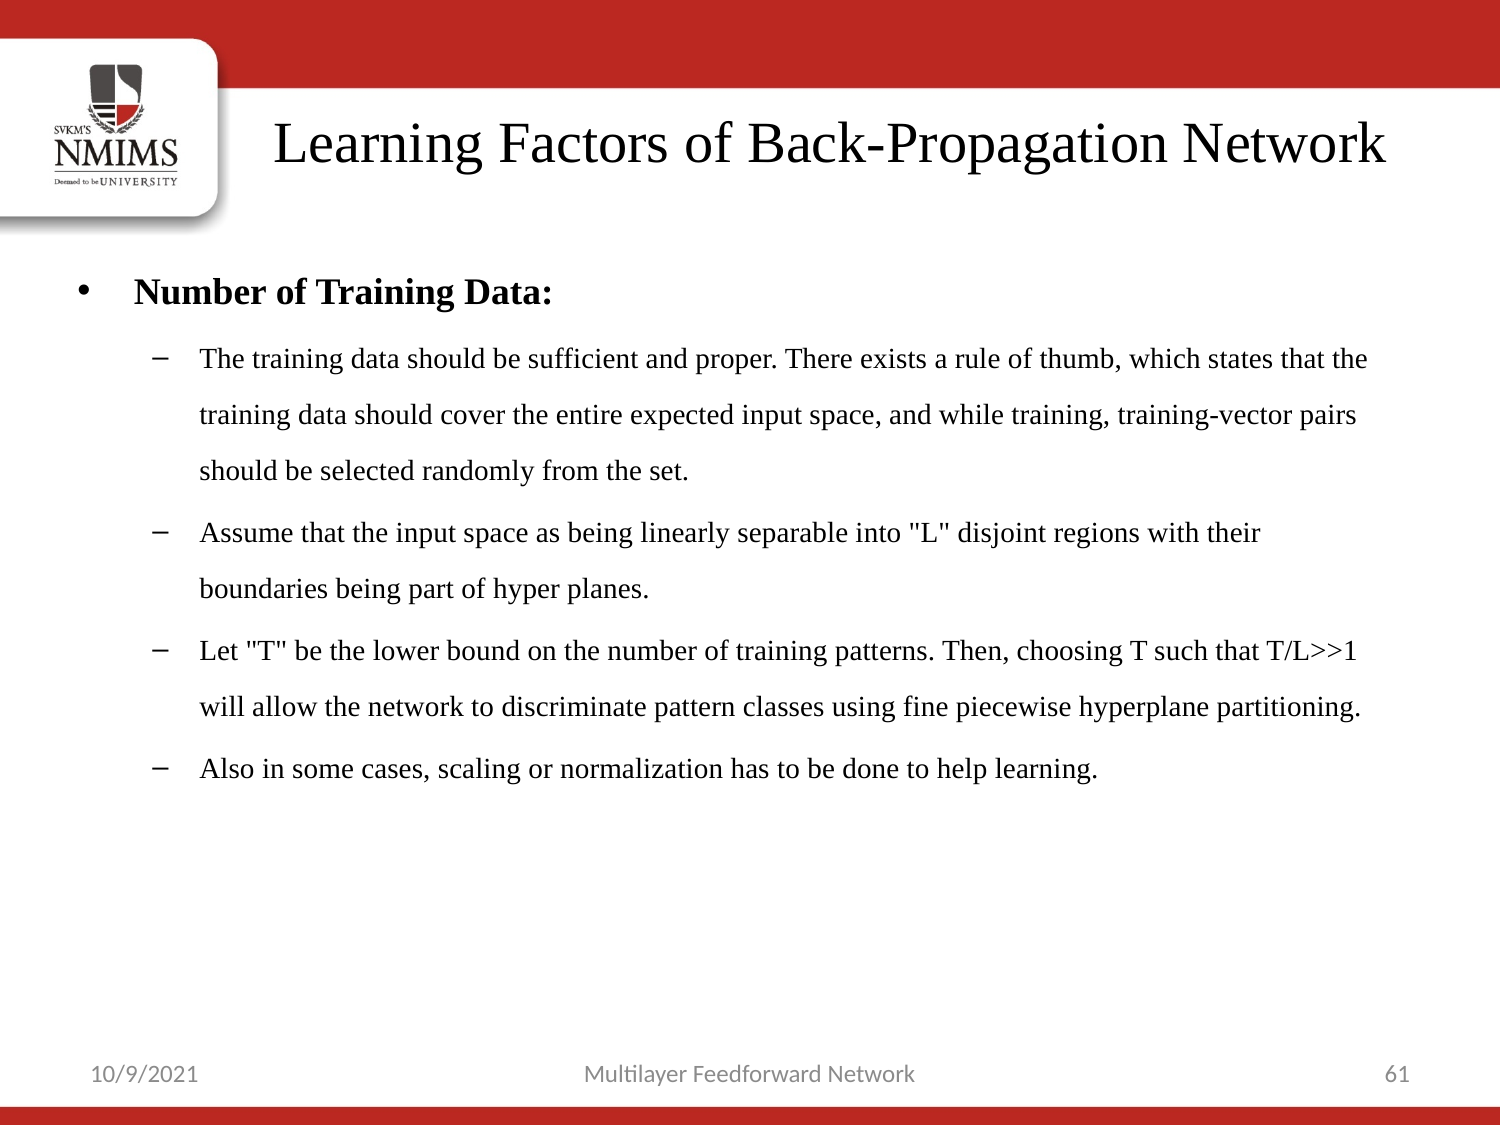

# Learning Factors of Back-Propagation Network
Number of Training Data:
The training data should be sufficient and proper. There exists a rule of thumb, which states that the training data should cover the entire expected input space, and while training, training-vector pairs should be selected randomly from the set.
Assume that the input space as being linearly separable into "L" disjoint regions with their boundaries being part of hyper planes.
Let "T" be the lower bound on the number of training patterns. Then, choosing T such that T/L>>1 will allow the network to discriminate pattern classes using fine piecewise hyperplane partitioning.
Also in some cases, scaling or normalization has to be done to help learning.
10/9/2021
Multilayer Feedforward Network
61